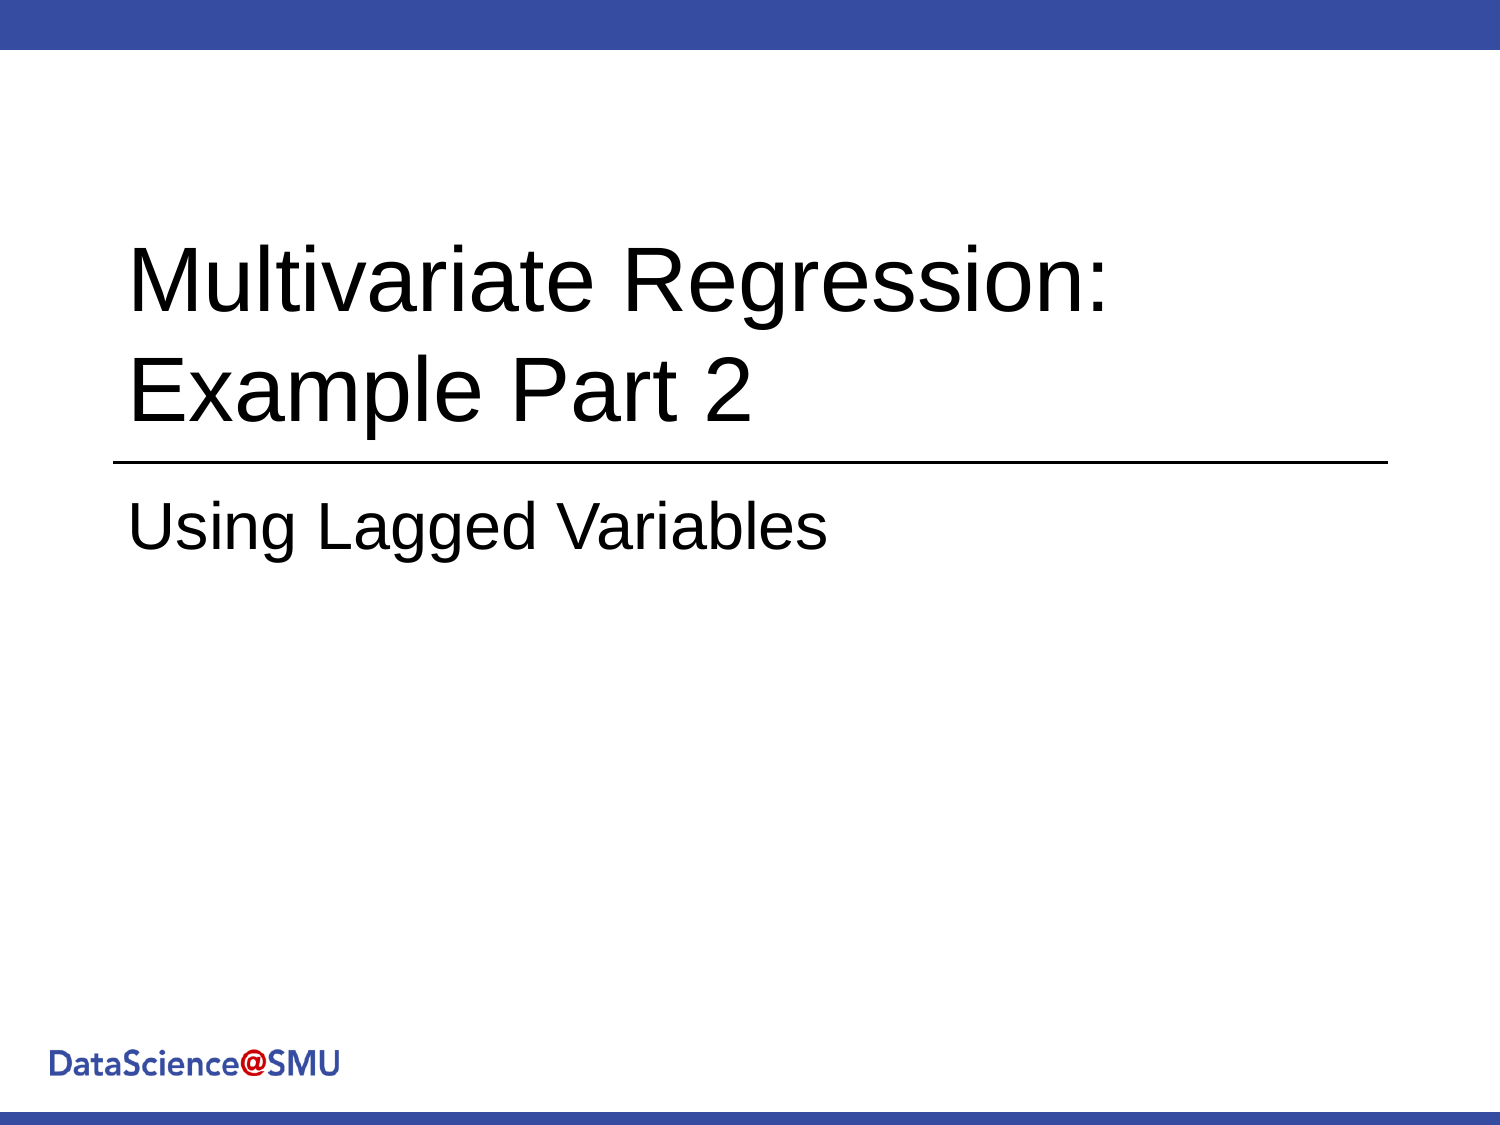

# Multivariate Regression: Example Part 2
Using Lagged Variables